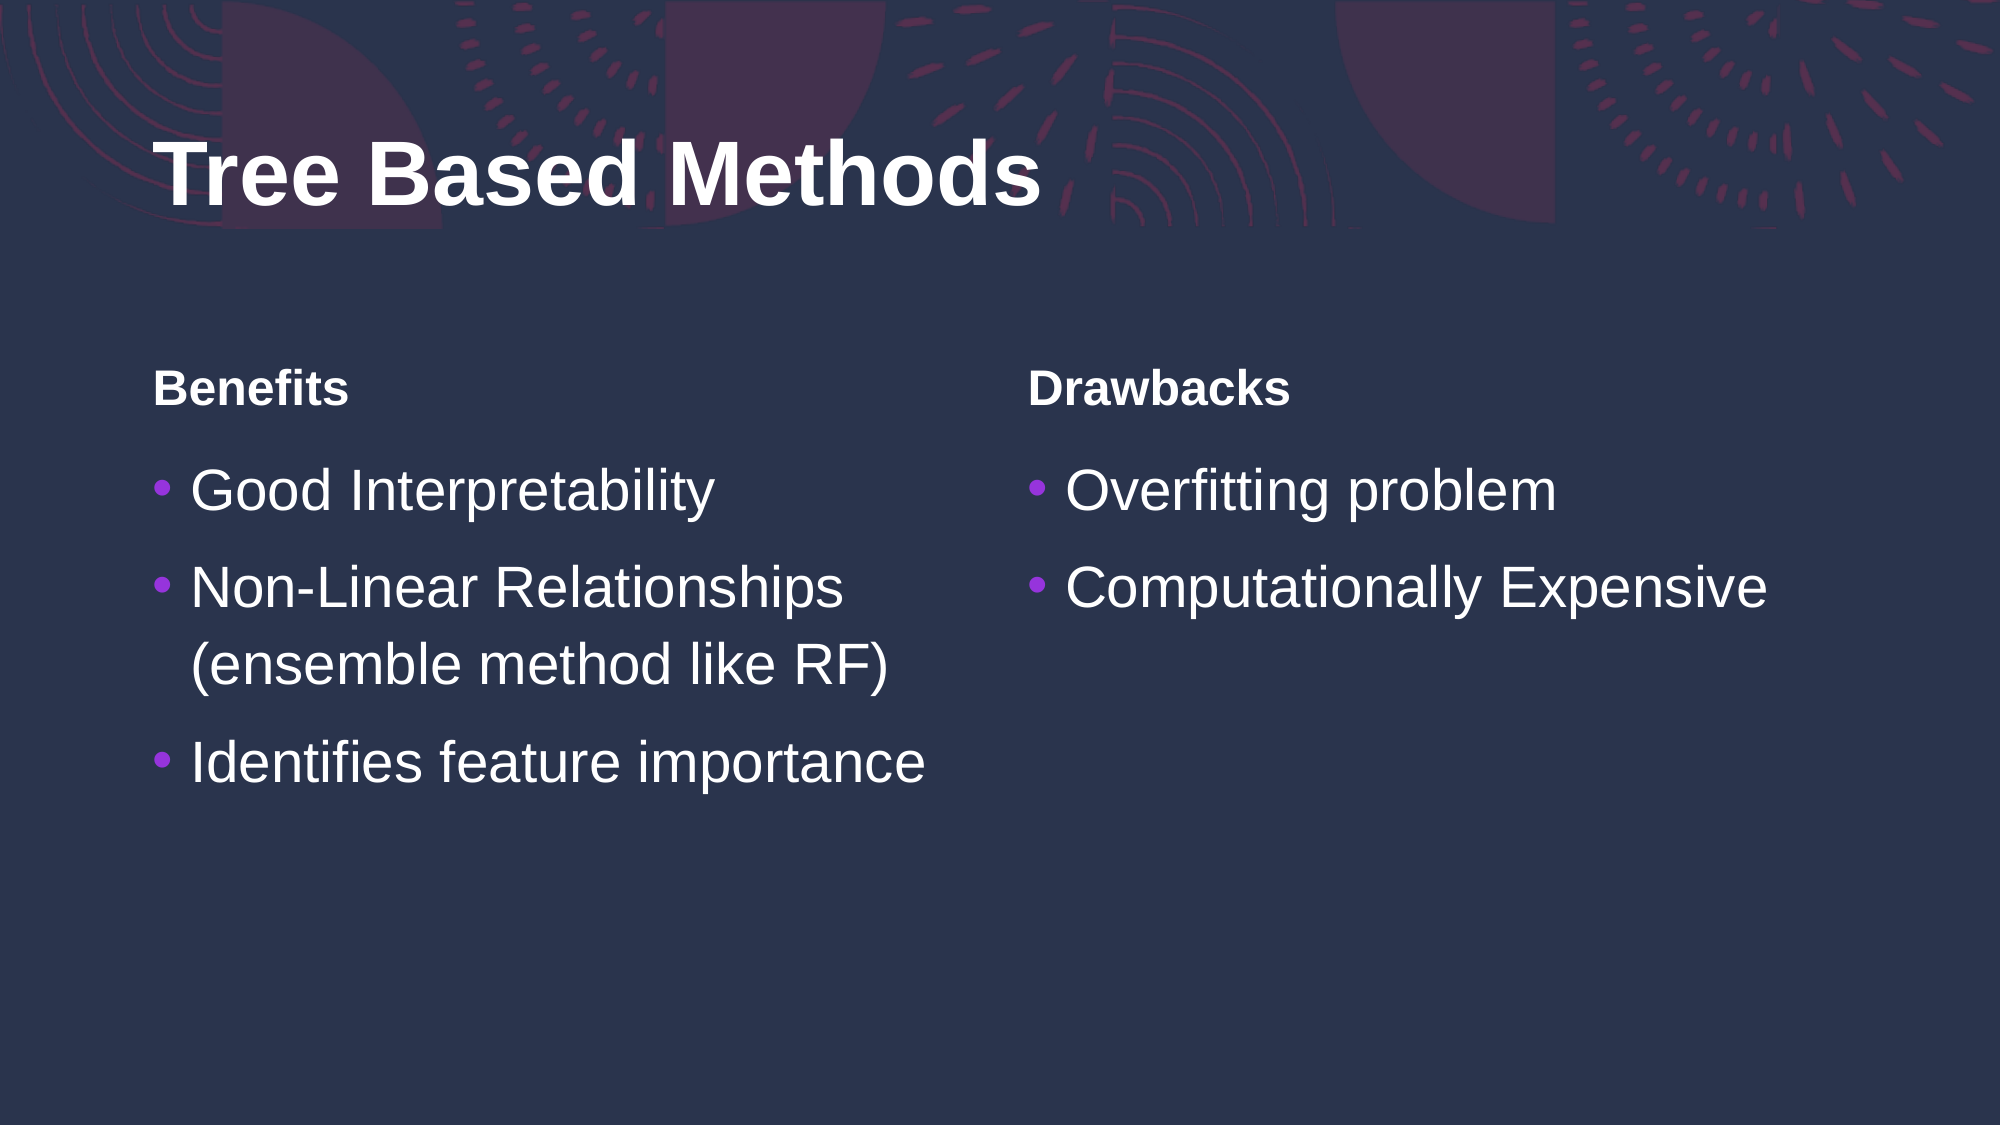

# Tree Based Methods
Benefits
Drawbacks
Good Interpretability
Non-Linear Relationships (ensemble method like RF)
Identifies feature importance

Overfitting problem
Computationally Expensive